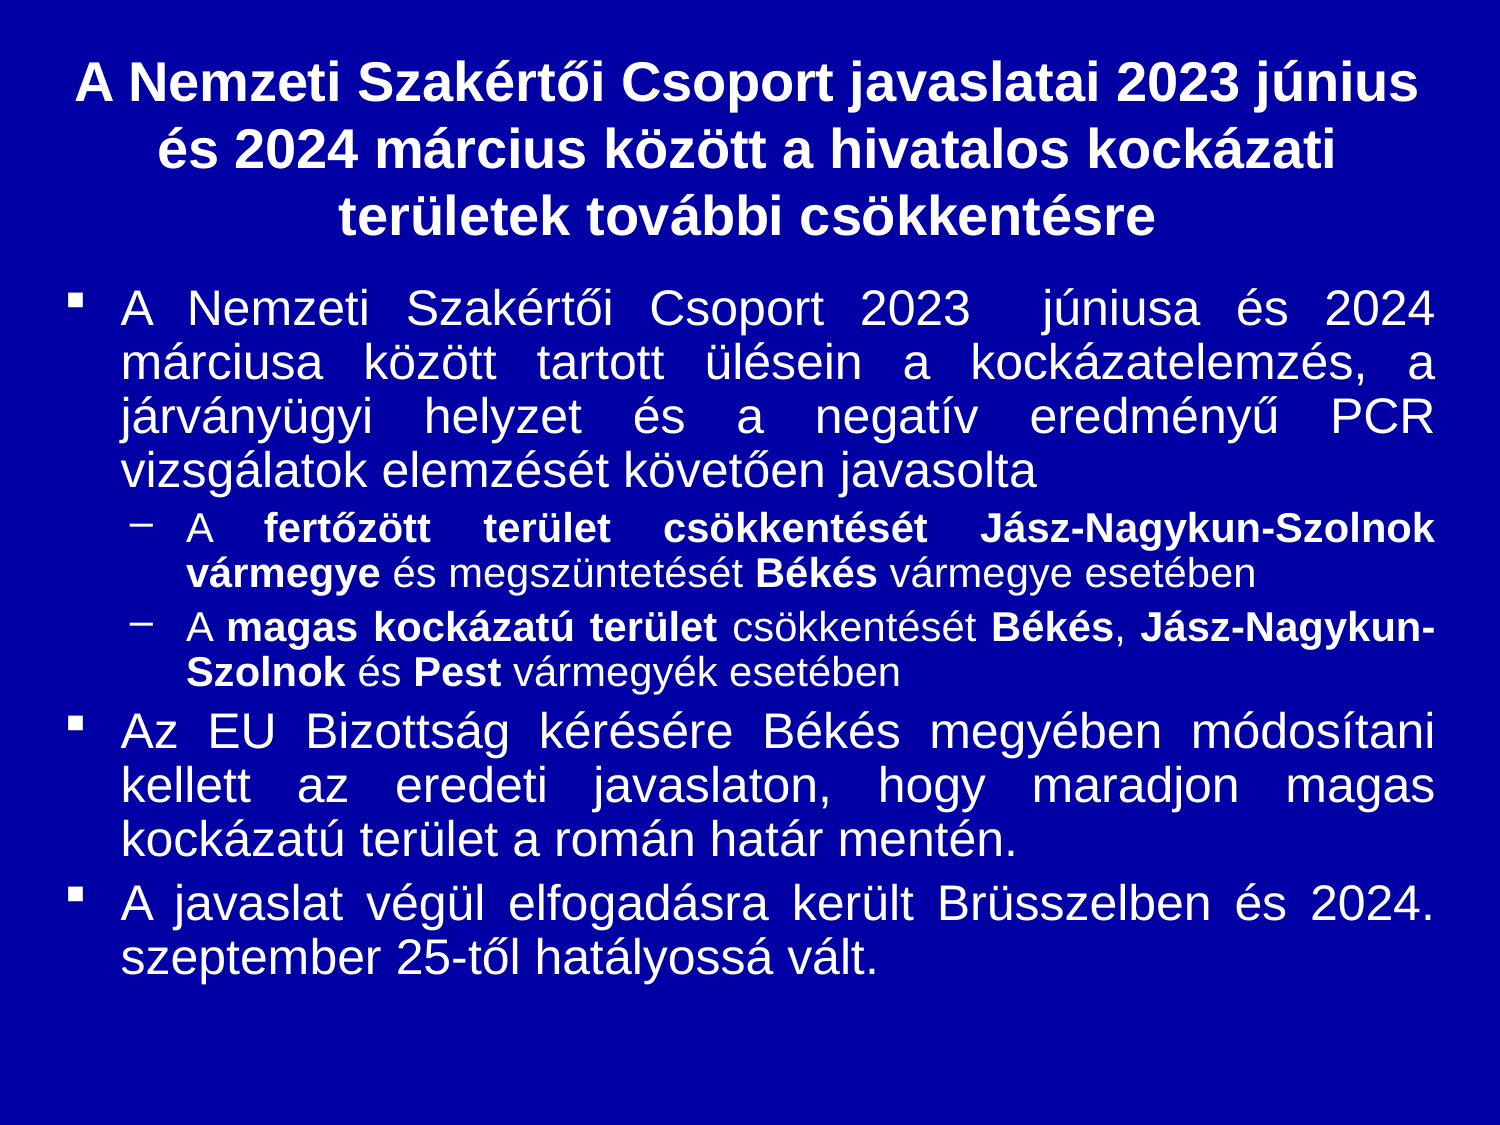

# A Nemzeti Szakértői Csoport javaslatai 2023 június és 2024 március között a hivatalos kockázati területek további csökkentésre
A Nemzeti Szakértői Csoport 2023  júniusa és 2024 márciusa között tartott ülésein a kockázatelemzés, a járványügyi helyzet és a negatív eredményű PCR vizsgálatok elemzését követően javasolta
A fertőzött terület csökkentését Jász-Nagykun-Szolnok vármegye és megszüntetését Békés vármegye esetében
A magas kockázatú terület csökkentését Békés, Jász-Nagykun-Szolnok és Pest vármegyék esetében
Az EU Bizottság kérésére Békés megyében módosítani kellett az eredeti javaslaton, hogy maradjon magas kockázatú terület a román határ mentén.
A javaslat végül elfogadásra került Brüsszelben és 2024. szeptember 25-től hatályossá vált.